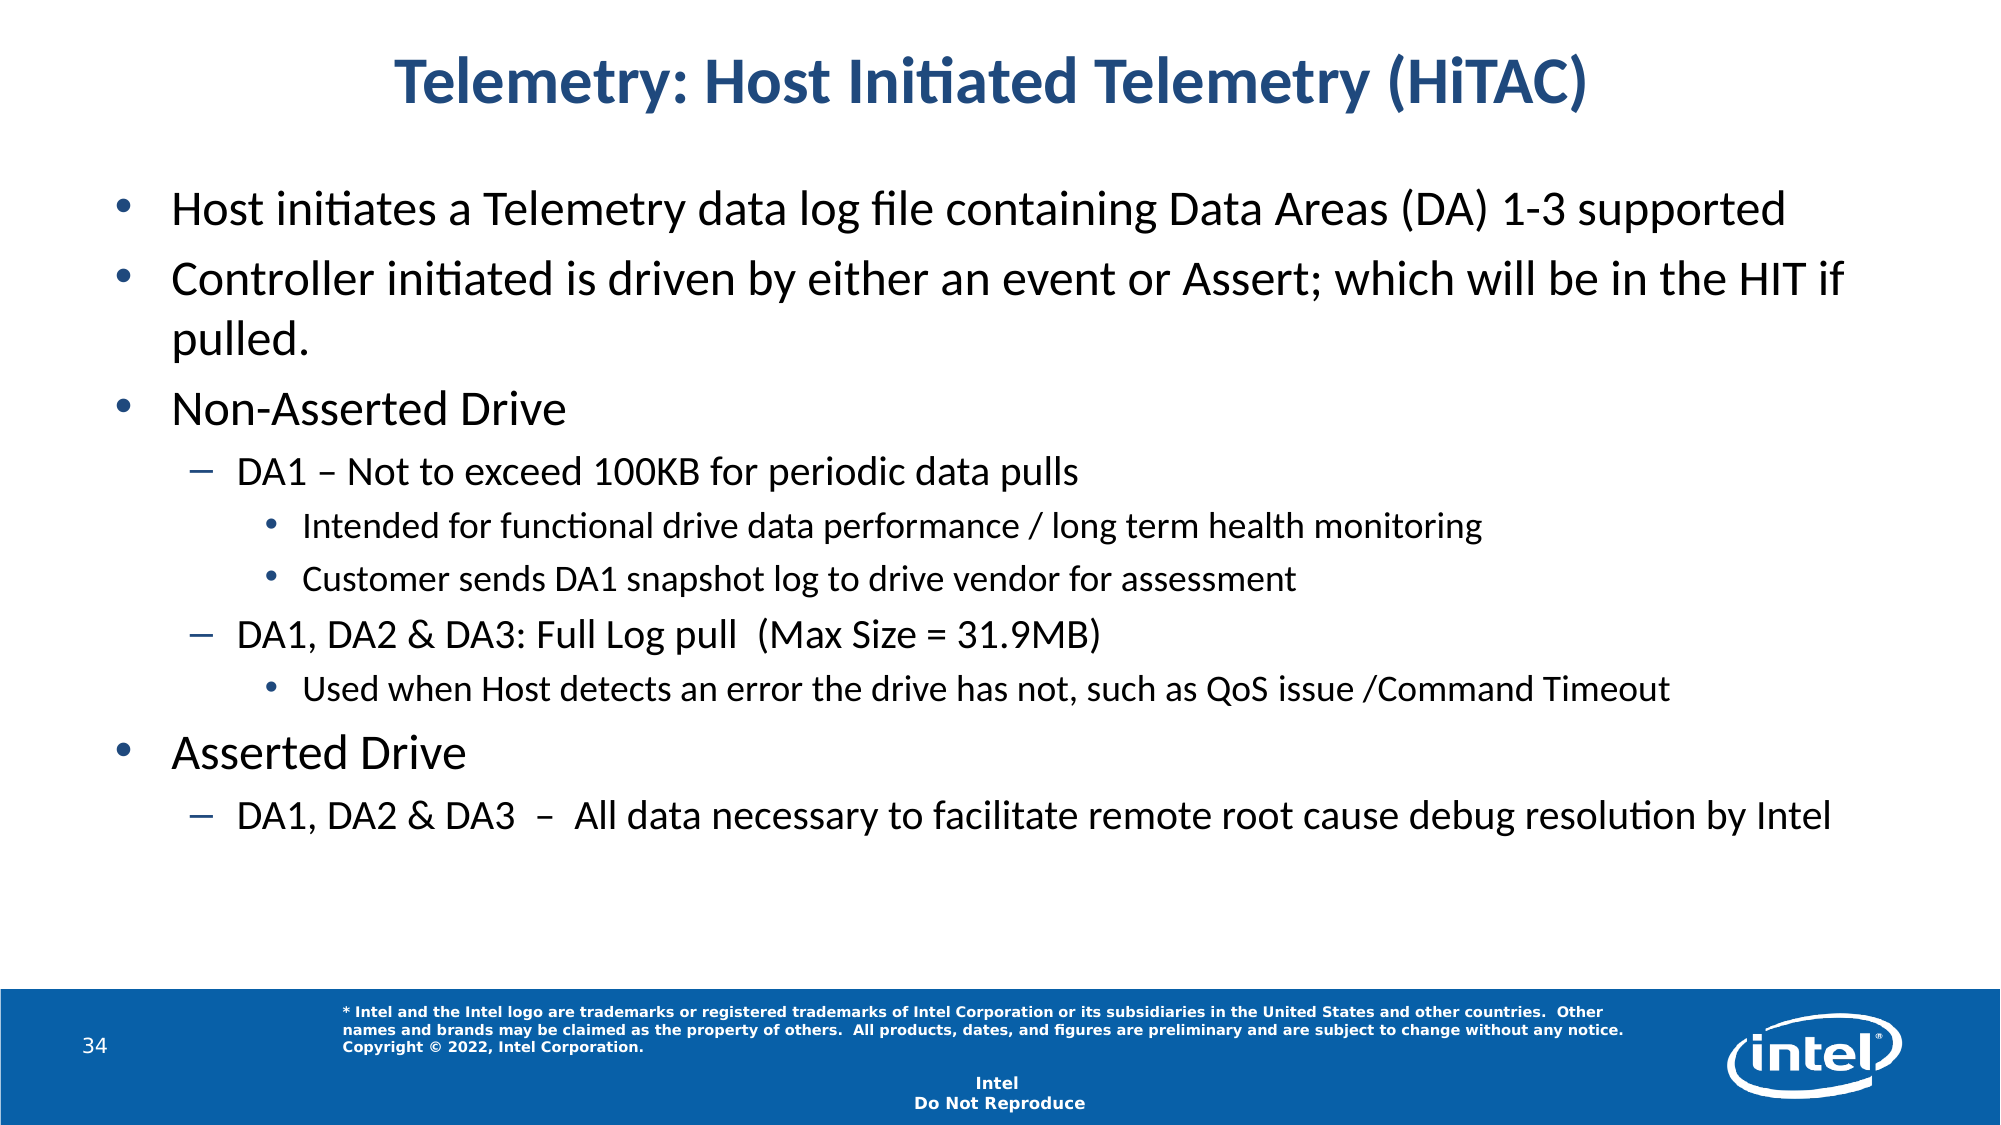

# Telemetry: Host Initiated Telemetry (HiTAC)
Host initiates a Telemetry data log file containing Data Areas (DA) 1-3 supported
Controller initiated is driven by either an event or Assert; which will be in the HIT if pulled.
Non-Asserted Drive
DA1 – Not to exceed 100KB for periodic data pulls
Intended for functional drive data performance / long term health monitoring
Customer sends DA1 snapshot log to drive vendor for assessment
DA1, DA2 & DA3: Full Log pull  (Max Size = 31.9MB)
Used when Host detects an error the drive has not, such as QoS issue /Command Timeout
Asserted Drive
DA1, DA2 & DA3  –  All data necessary to facilitate remote root cause debug resolution by Intel